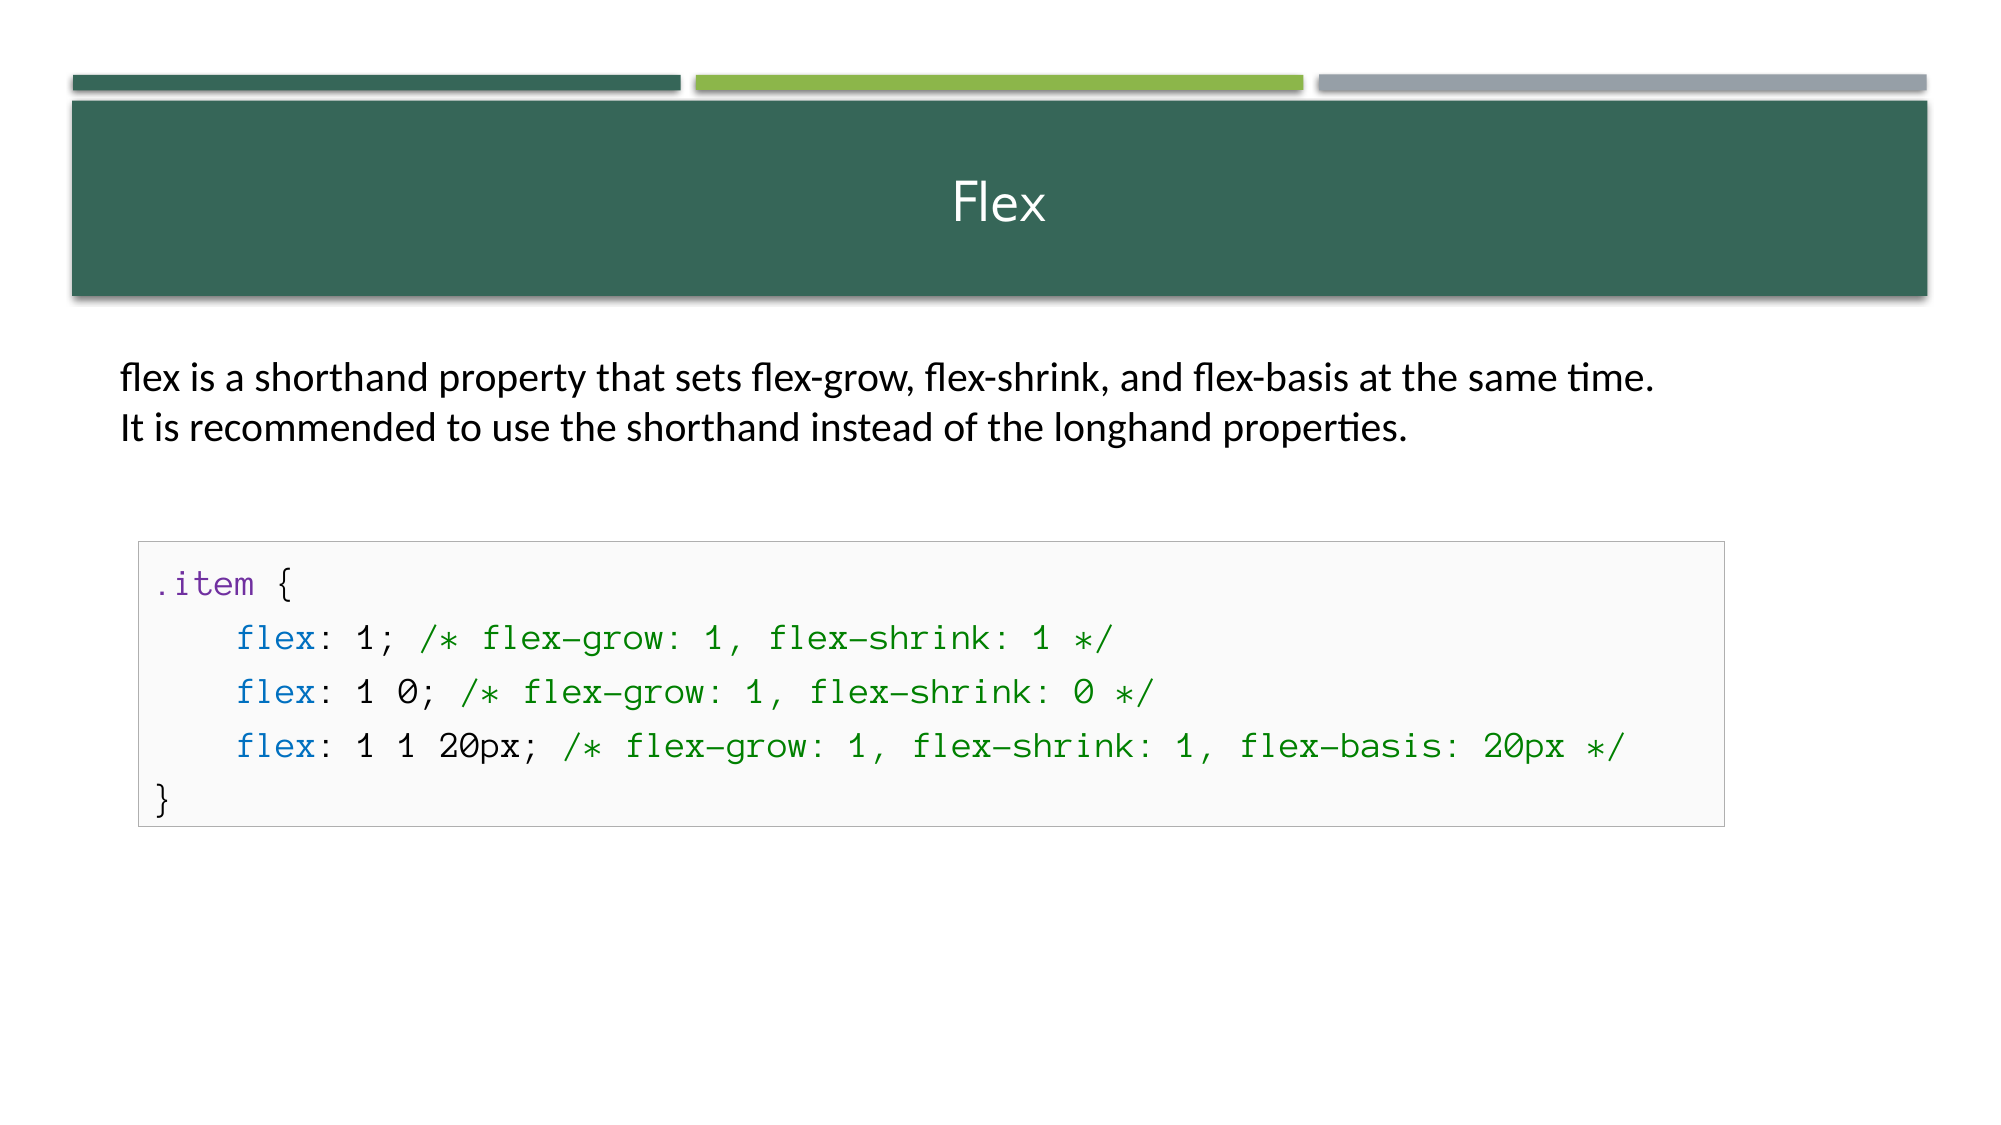

# Flex
flex is a shorthand property that sets flex-grow, flex-shrink, and flex-basis at the same time.
It is recommended to use the shorthand instead of the longhand properties.
.item {
    flex: 1; /* flex-grow: 1, flex-shrink: 1 */
    flex: 1 0; /* flex-grow: 1, flex-shrink: 0 */
    flex: 1 1 20px; /* flex-grow: 1, flex-shrink: 1, flex-basis: 20px */
}